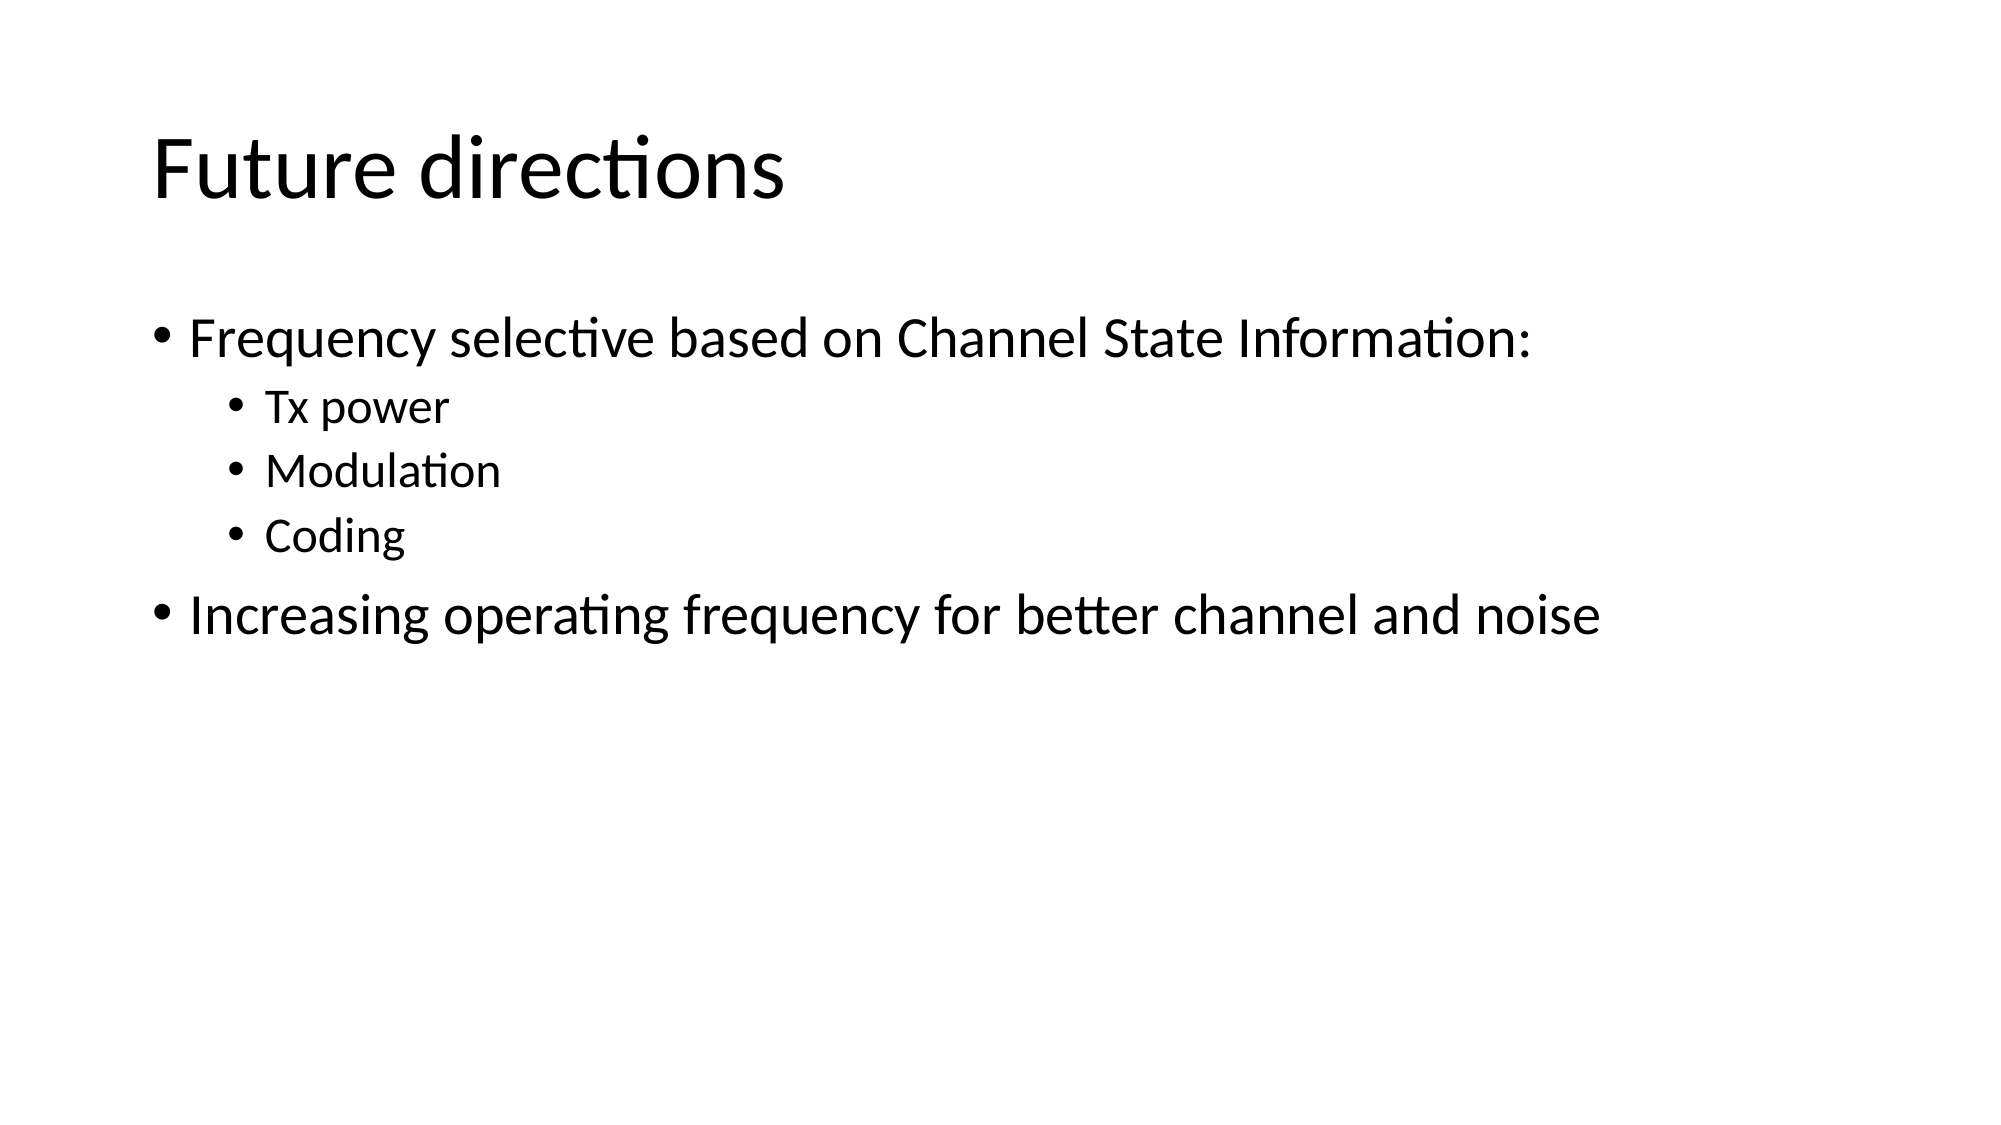

# Future directions
Frequency selective based on Channel State Information:
Tx power
Modulation
Coding
Increasing operating frequency for better channel and noise